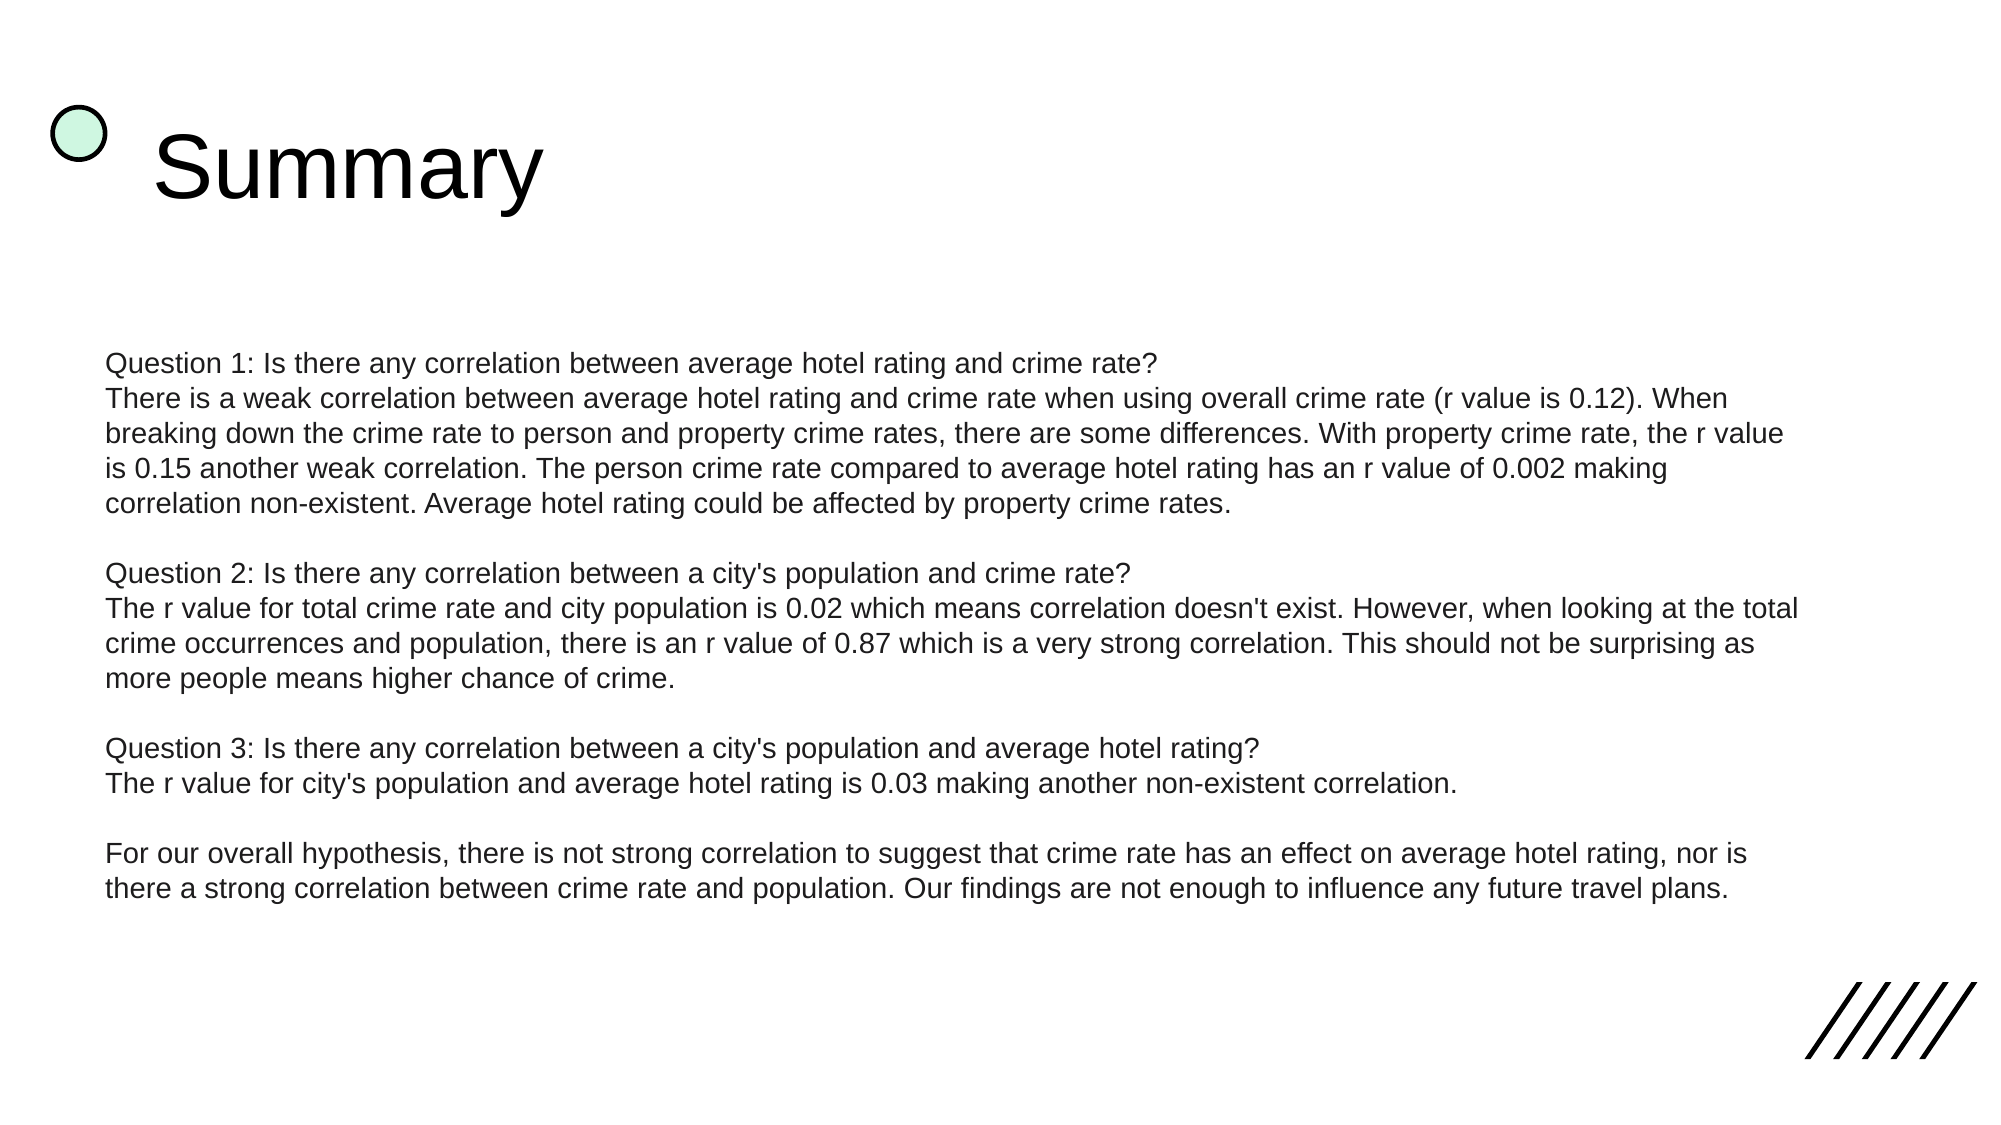

# Summary
Question 1: Is there any correlation between average hotel rating and crime rate?
There is a weak correlation between average hotel rating and crime rate when using overall crime rate (r value is 0.12). When breaking down the crime rate to person and property crime rates, there are some differences. With property crime rate, the r value is 0.15 another weak correlation. The person crime rate compared to average hotel rating has an r value of 0.002 making correlation non-existent. Average hotel rating could be affected by property crime rates.
​
Question 2: Is there any correlation between a city's population and crime rate?
The r value for total crime rate and city population is 0.02 which means correlation doesn't exist. However, when looking at the total crime occurrences and population, there is an r value of 0.87 which is a very strong correlation. This should not be surprising as more people means higher chance of crime.
​
Question 3: Is there any correlation between a city's population and average hotel rating?
The r value for city's population and average hotel rating is 0.03 making another non-existent correlation.
​
For our overall hypothesis, there is not strong correlation to suggest that crime rate has an effect on average hotel rating, nor is there a strong correlation between crime rate and population. Our findings are not enough to influence any future travel plans.
​